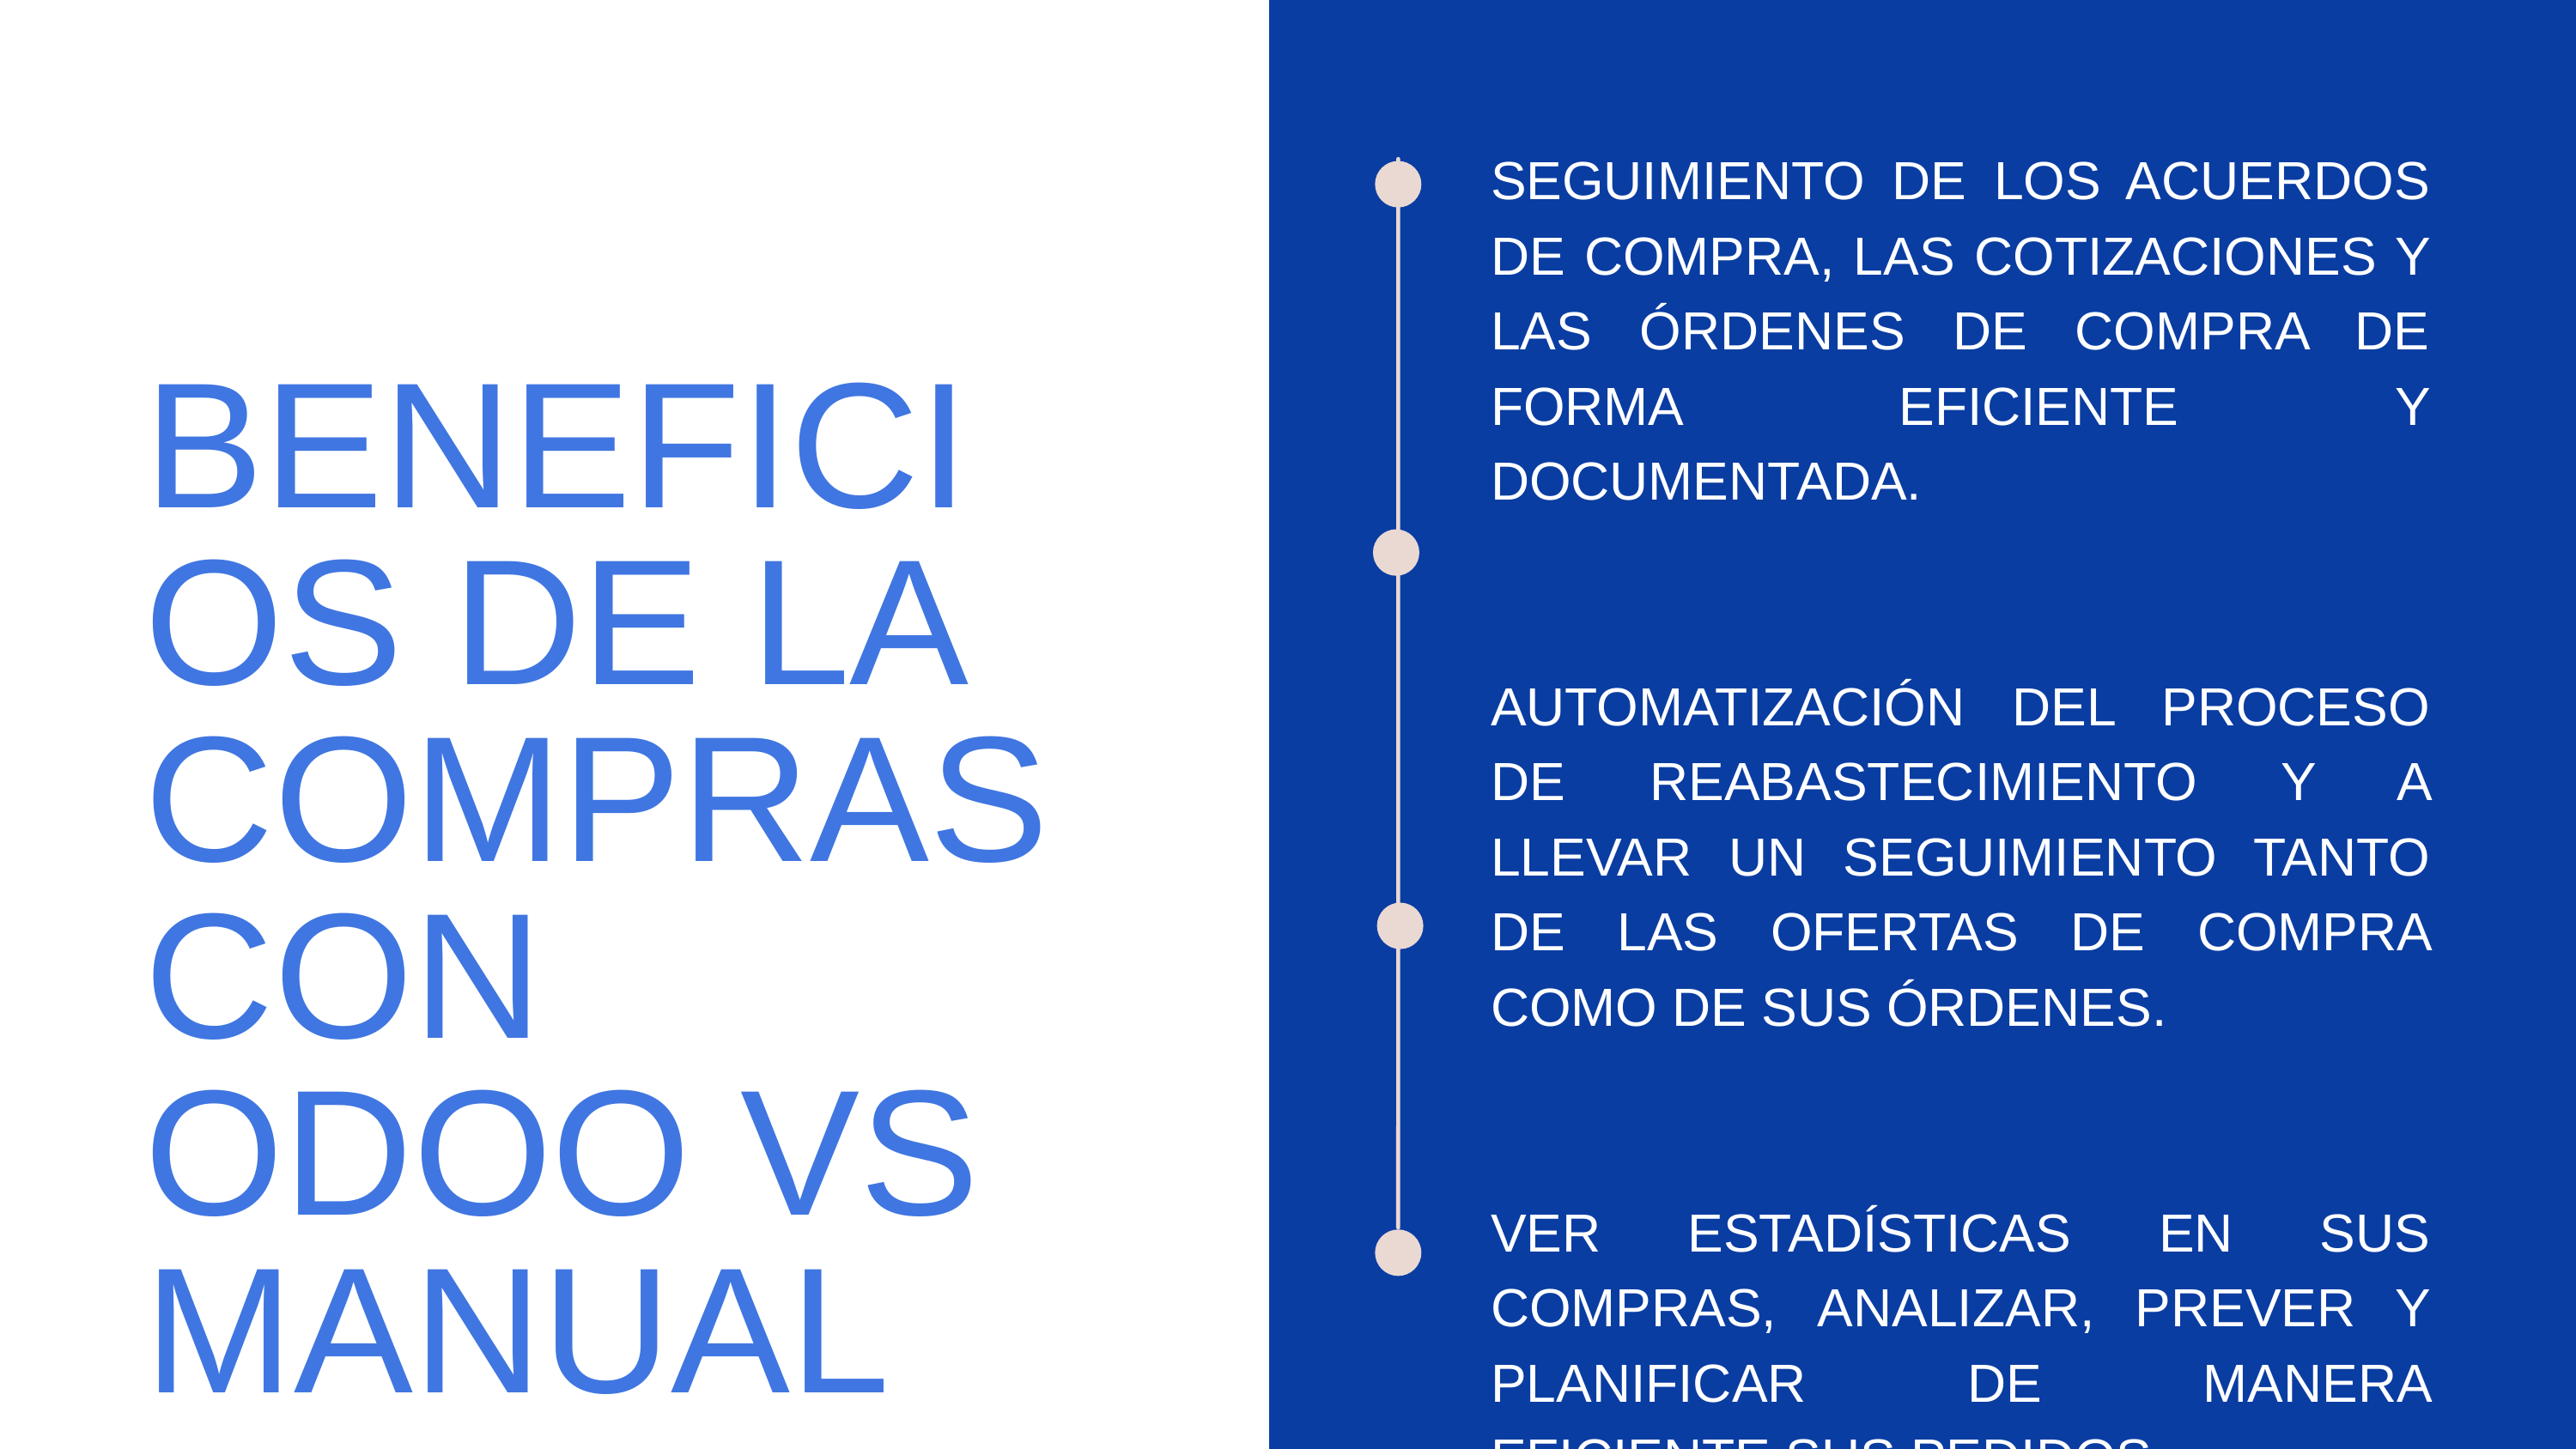

SEGUIMIENTO DE LOS ACUERDOS DE COMPRA, LAS COTIZACIONES Y LAS ÓRDENES DE COMPRA DE FORMA EFICIENTE Y DOCUMENTADA.

AUTOMATIZACIÓN DEL PROCESO DE REABASTECIMIENTO Y A LLEVAR UN SEGUIMIENTO TANTO DE LAS OFERTAS DE COMPRA COMO DE SUS ÓRDENES.

VER ESTADÍSTICAS EN SUS COMPRAS, ANALIZAR, PREVER Y PLANIFICAR DE MANERA EFICIENTE SUS PEDIDOS

ALMACENAMIENTO CENTRALIZADO DE LA INFORMACION SEGÚN LAS NECESIDADES DE LA ORGANIZACIÓN.

BENEFICIOS DE LA COMPRAS CON ODOO VS MANUAL

 TE